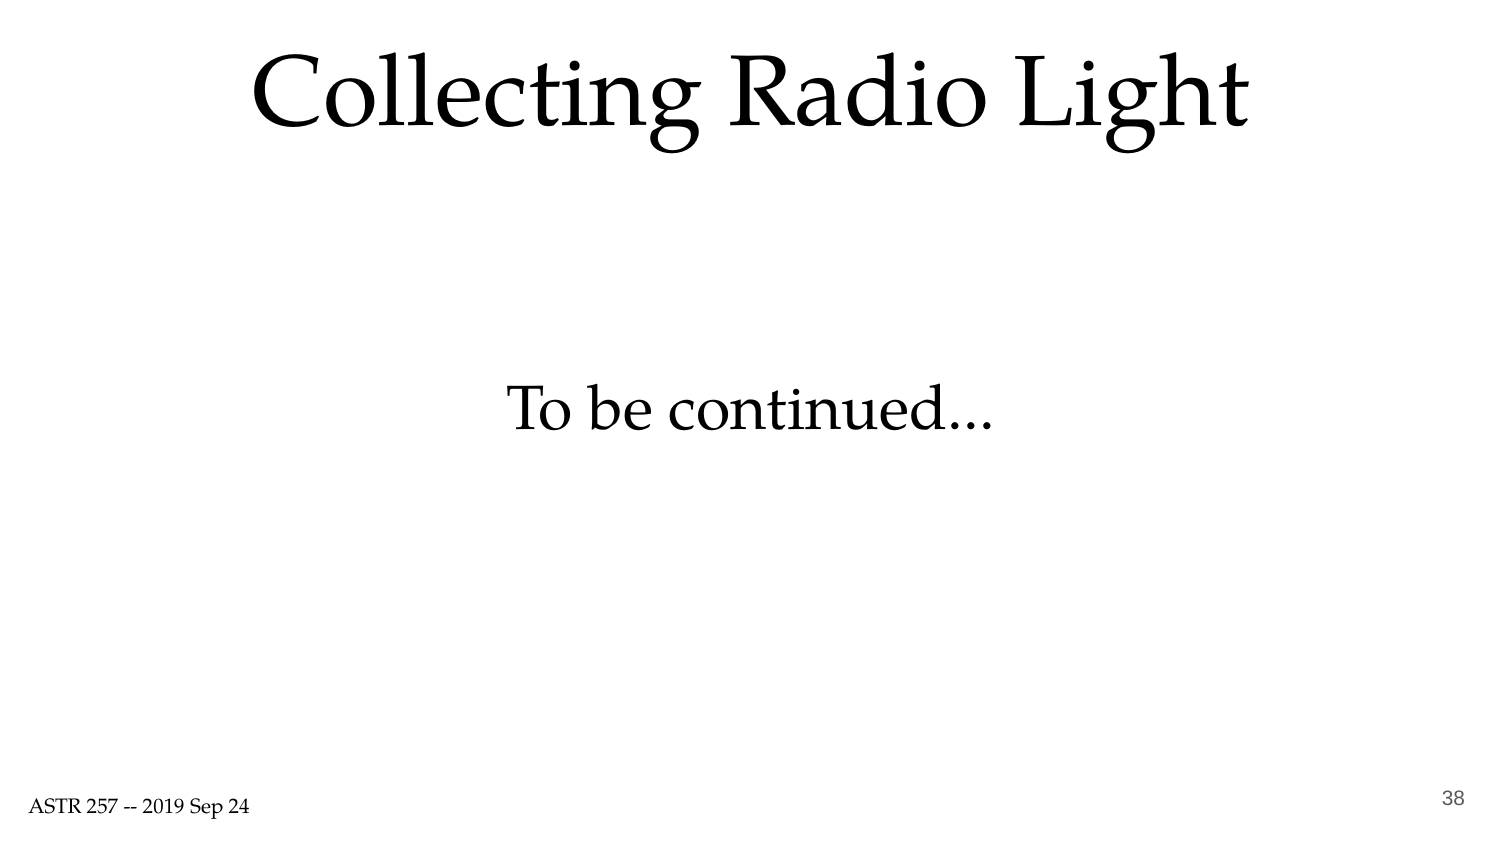

Collecting Radio Light
To be continued...
38